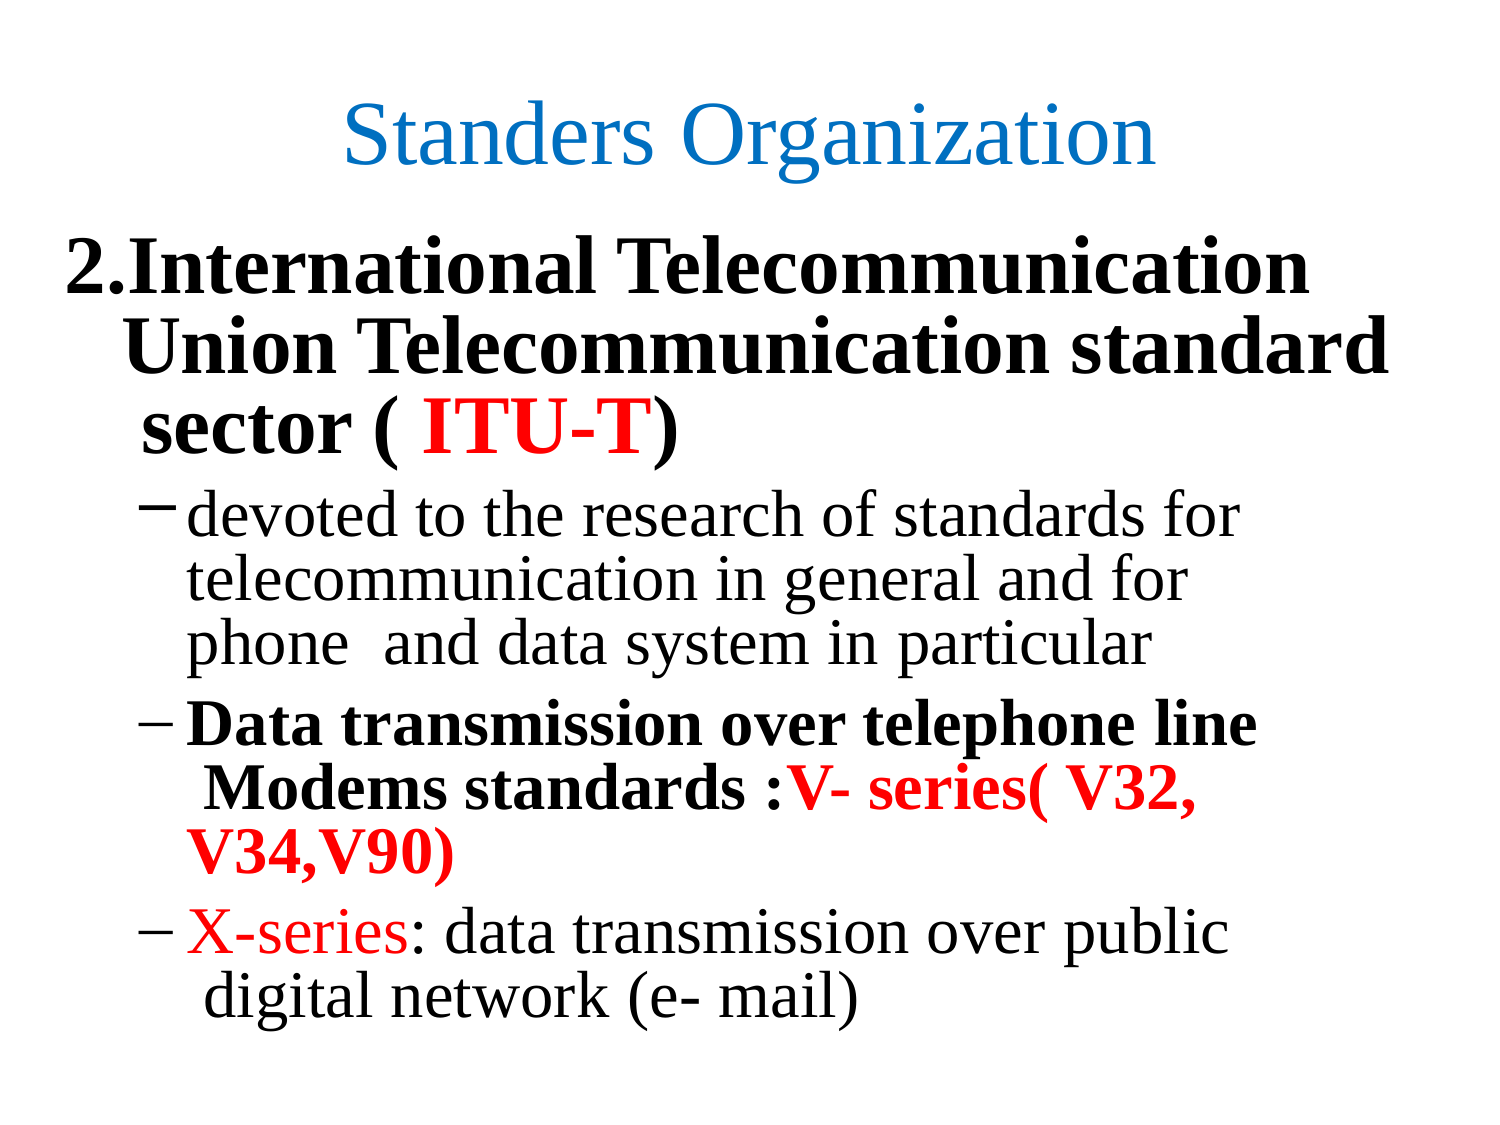

# Standers Organization
International Telecommunication  Union Telecommunication standard  sector ( ITU-T)
devoted to the research of standards for  telecommunication in general and for phone  and data system in particular
Data transmission over telephone line  Modems standards :V- series( V32,  V34,V90)
X-series: data transmission over public  digital network (e- mail)